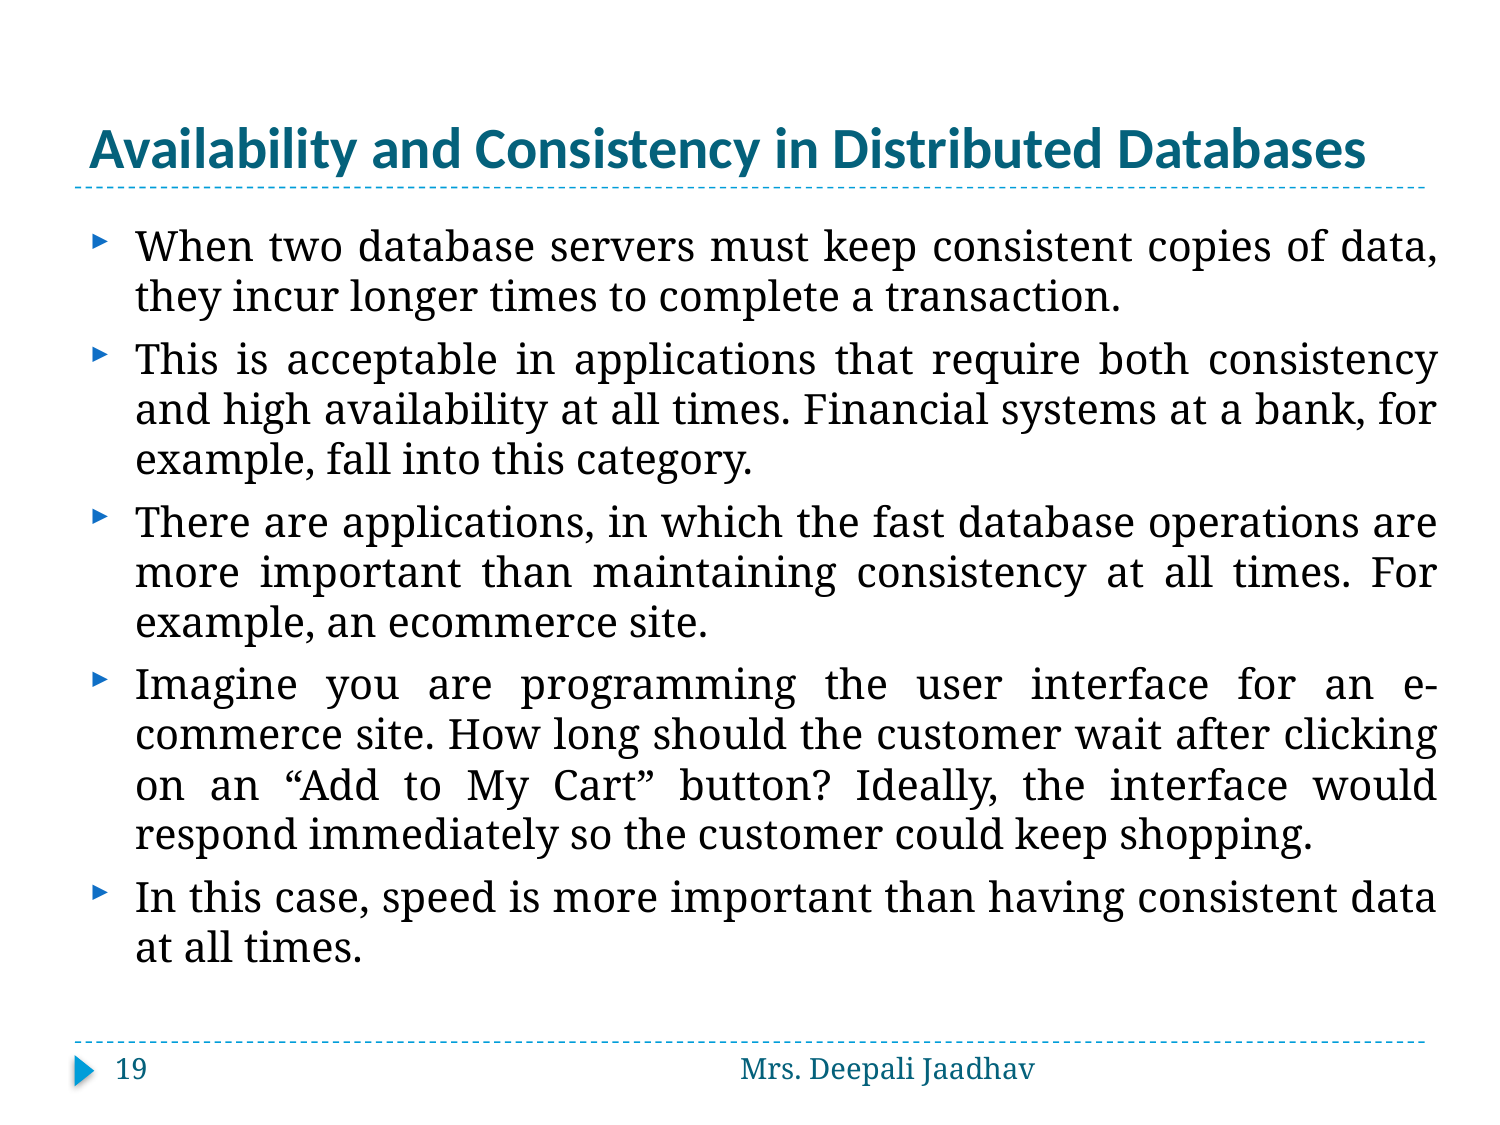

# Availability and Consistency in Distributed Databases
When two database servers must keep consistent copies of data, they incur longer times to complete a transaction.
This is acceptable in applications that require both consistency and high availability at all times. Financial systems at a bank, for example, fall into this category.
There are applications, in which the fast database operations are more important than maintaining consistency at all times. For example, an ecommerce site.
Imagine you are programming the user interface for an e-commerce site. How long should the customer wait after clicking on an “Add to My Cart” button? Ideally, the interface would respond immediately so the customer could keep shopping.
In this case, speed is more important than having consistent data at all times.
19
Mrs. Deepali Jaadhav